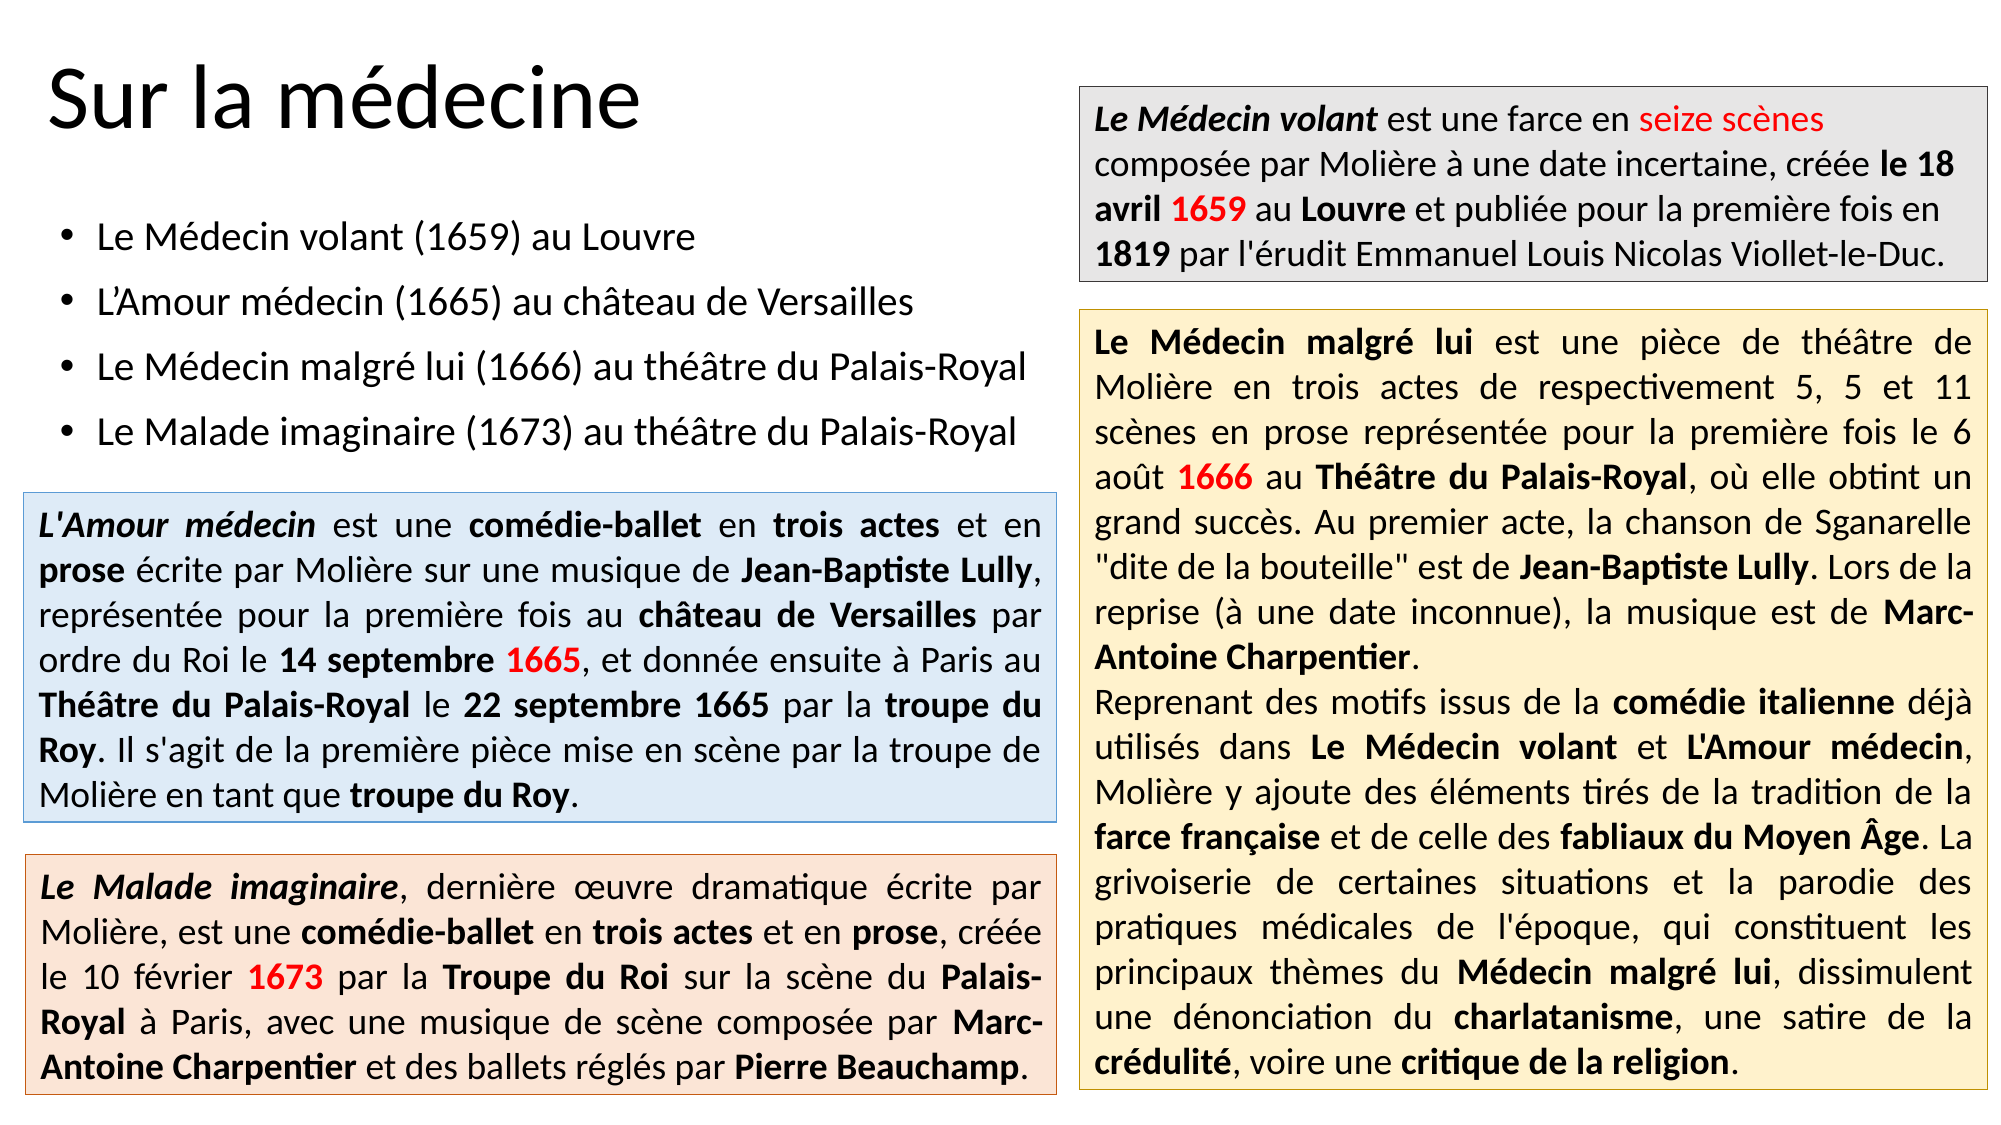

# Sur la médecine
Le Médecin volant est une farce en seize scènes composée par Molière à une date incertaine, créée le 18 avril 1659 au Louvre et publiée pour la première fois en 1819 par l'érudit Emmanuel Louis Nicolas Viollet-le-Duc.
Le Médecin volant (1659) au Louvre
L’Amour médecin (1665) au château de Versailles
Le Médecin malgré lui (1666) au théâtre du Palais-Royal
Le Malade imaginaire (1673) au théâtre du Palais-Royal
Le Médecin malgré lui est une pièce de théâtre de Molière en trois actes de respectivement 5, 5 et 11 scènes en prose représentée pour la première fois le 6 août 1666 au Théâtre du Palais-Royal, où elle obtint un grand succès. Au premier acte, la chanson de Sganarelle "dite de la bouteille" est de Jean-Baptiste Lully. Lors de la reprise (à une date inconnue), la musique est de Marc-Antoine Charpentier.
Reprenant des motifs issus de la comédie italienne déjà utilisés dans Le Médecin volant et L'Amour médecin, Molière y ajoute des éléments tirés de la tradition de la farce française et de celle des fabliaux du Moyen Âge. La grivoiserie de certaines situations et la parodie des pratiques médicales de l'époque, qui constituent les principaux thèmes du Médecin malgré lui, dissimulent une dénonciation du charlatanisme, une satire de la crédulité, voire une critique de la religion.
L'Amour médecin est une comédie-ballet en trois actes et en prose écrite par Molière sur une musique de Jean-Baptiste Lully, représentée pour la première fois au château de Versailles par ordre du Roi le 14 septembre 1665, et donnée ensuite à Paris au Théâtre du Palais-Royal le 22 septembre 1665 par la troupe du Roy. Il s'agit de la première pièce mise en scène par la troupe de Molière en tant que troupe du Roy.
Le Malade imaginaire, dernière œuvre dramatique écrite par Molière, est une comédie-ballet en trois actes et en prose, créée le 10 février 1673 par la Troupe du Roi sur la scène du Palais-Royal à Paris, avec une musique de scène composée par Marc-Antoine Charpentier et des ballets réglés par Pierre Beauchamp.